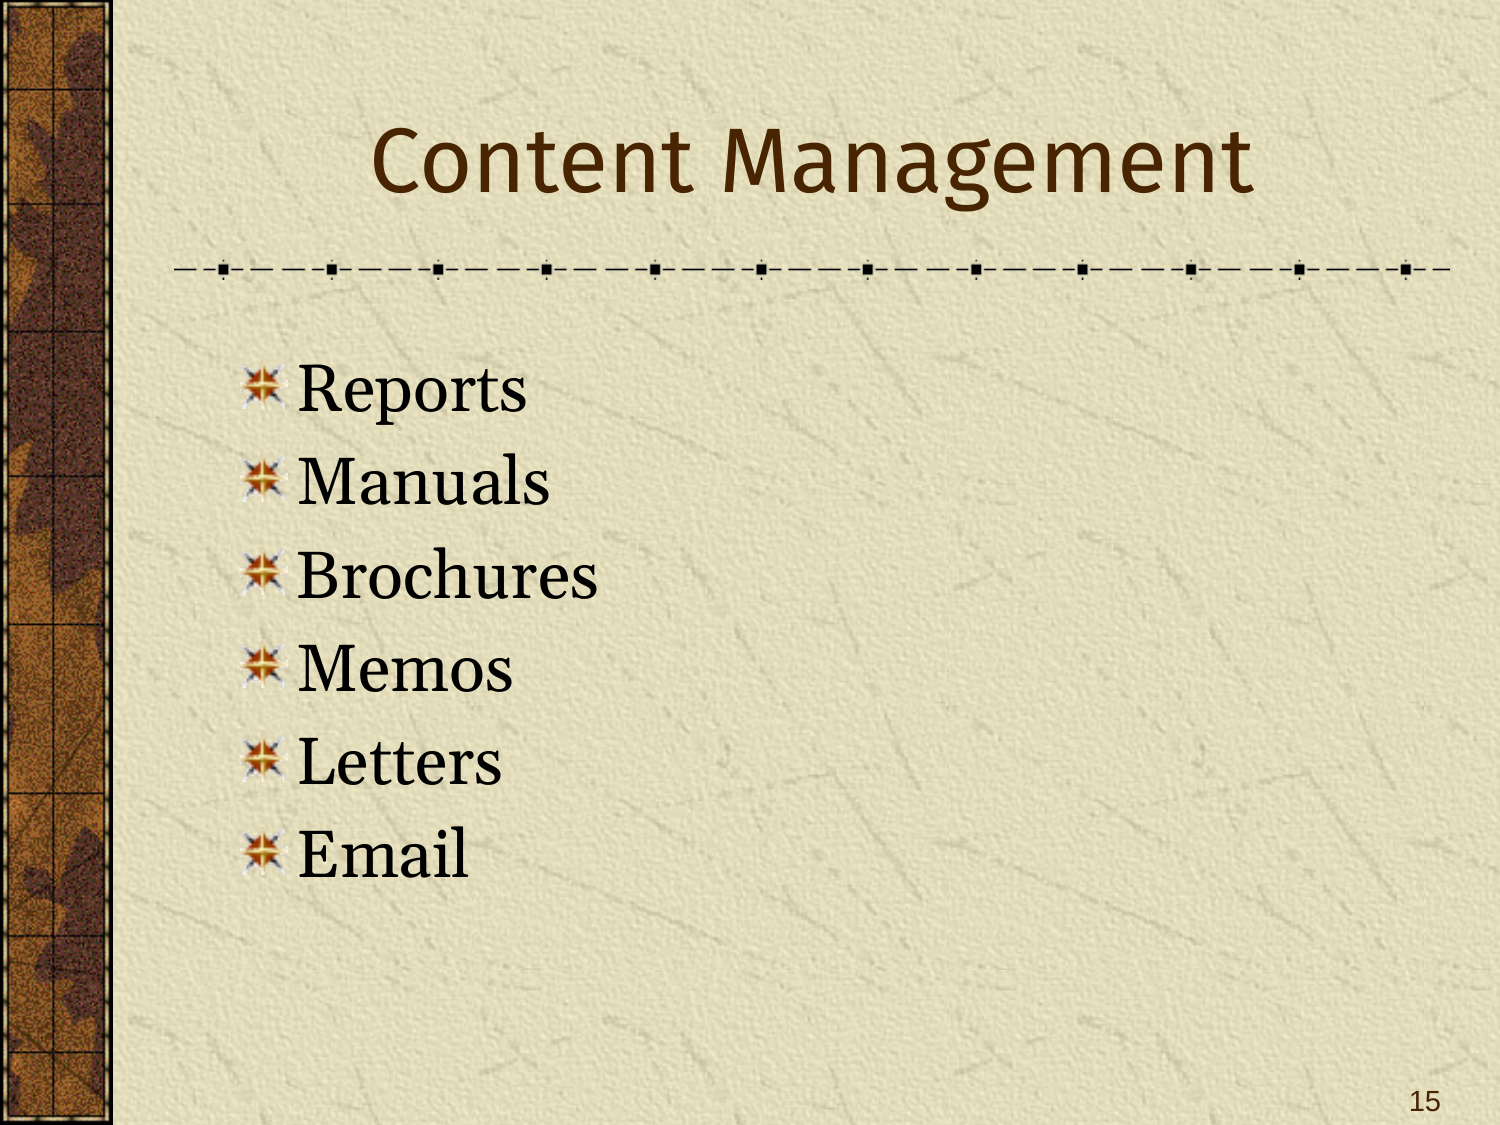

# Content Management
Reports
Manuals
Brochures
Memos
Letters
Email
15